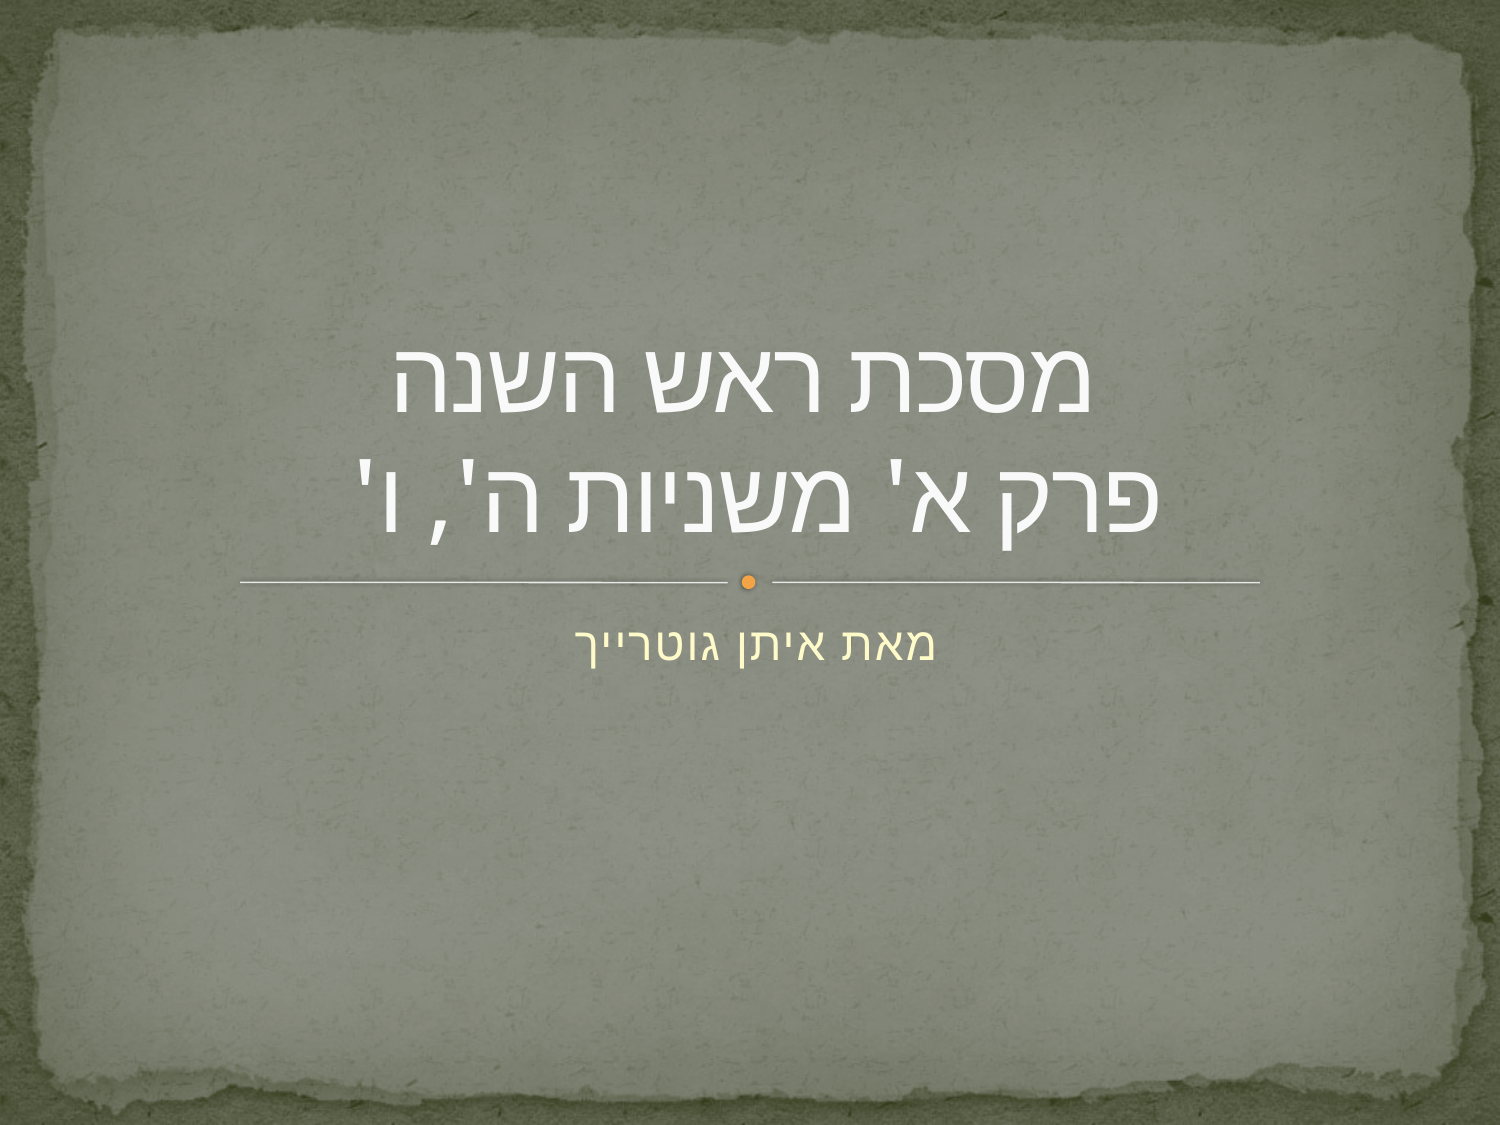

# מסכת ראש השנה פרק א' משניות ה', ו'
מאת איתן גוטרייך